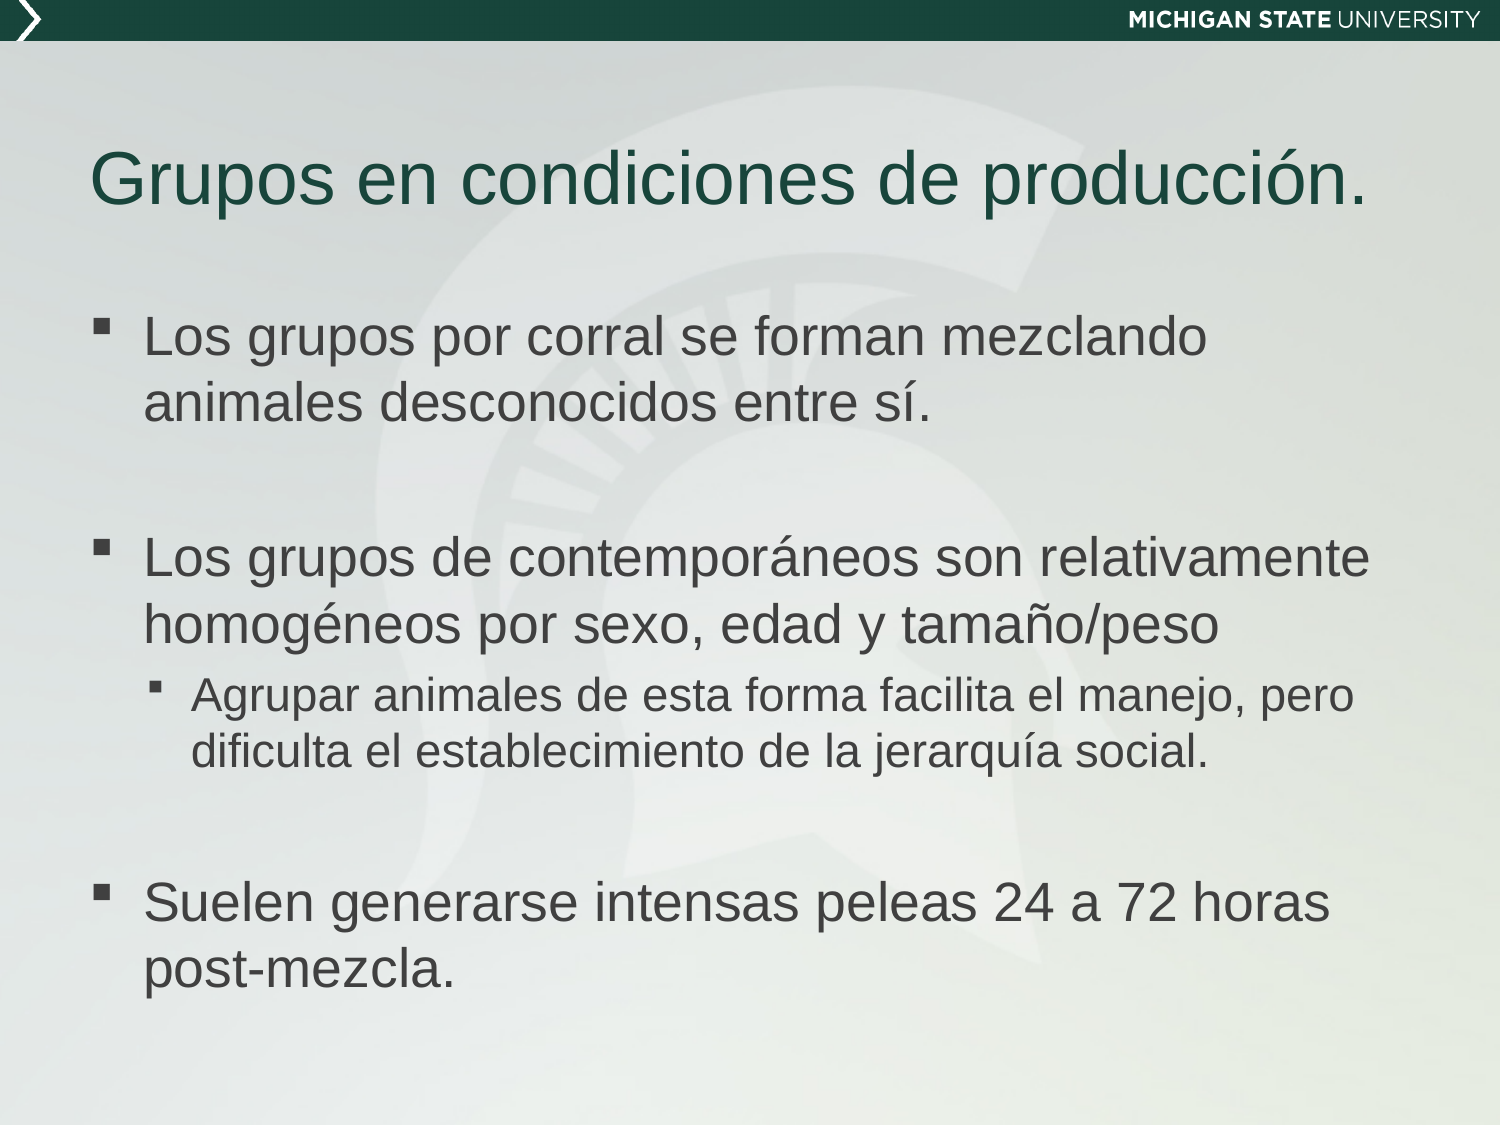

# Grupos en condiciones de producción.
Los grupos por corral se forman mezclando animales desconocidos entre sí.

Los grupos de contemporáneos son relativamente homogéneos por sexo, edad y tamaño/peso
Agrupar animales de esta forma facilita el manejo, pero dificulta el establecimiento de la jerarquía social.

Suelen generarse intensas peleas 24 a 72 horas post-mezcla.